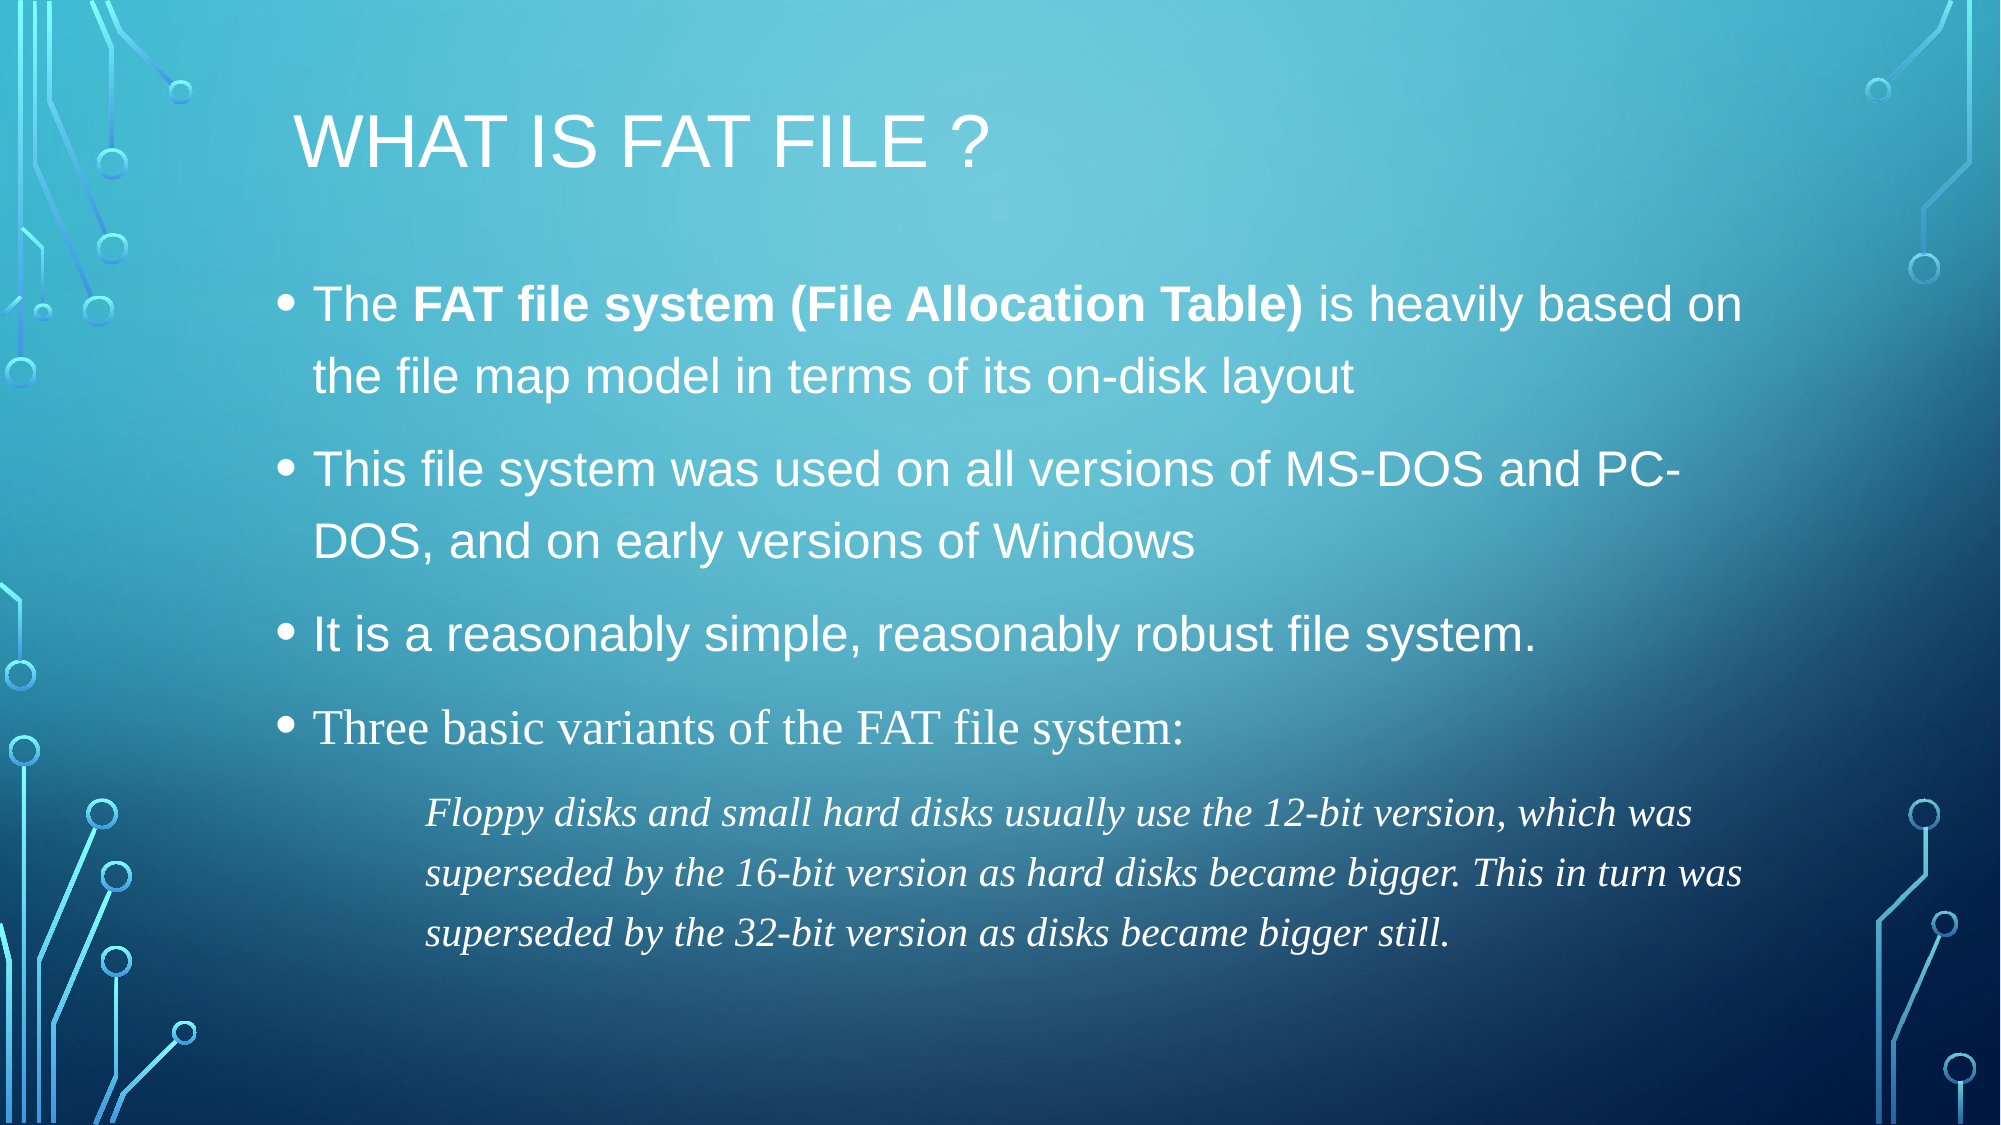

# What is fat file ?
The FAT file system (File Allocation Table) is heavily based on the file map model in terms of its on-disk layout
This file system was used on all versions of MS-DOS and PC-DOS, and on early versions of Windows
It is a reasonably simple, reasonably robust file system.
Three basic variants of the FAT file system:
	Floppy disks and small hard disks usually use the 12-bit version, which was 	superseded by the 16-bit version as hard disks became bigger. This in turn was 	superseded by the 32-bit version as disks became bigger still.